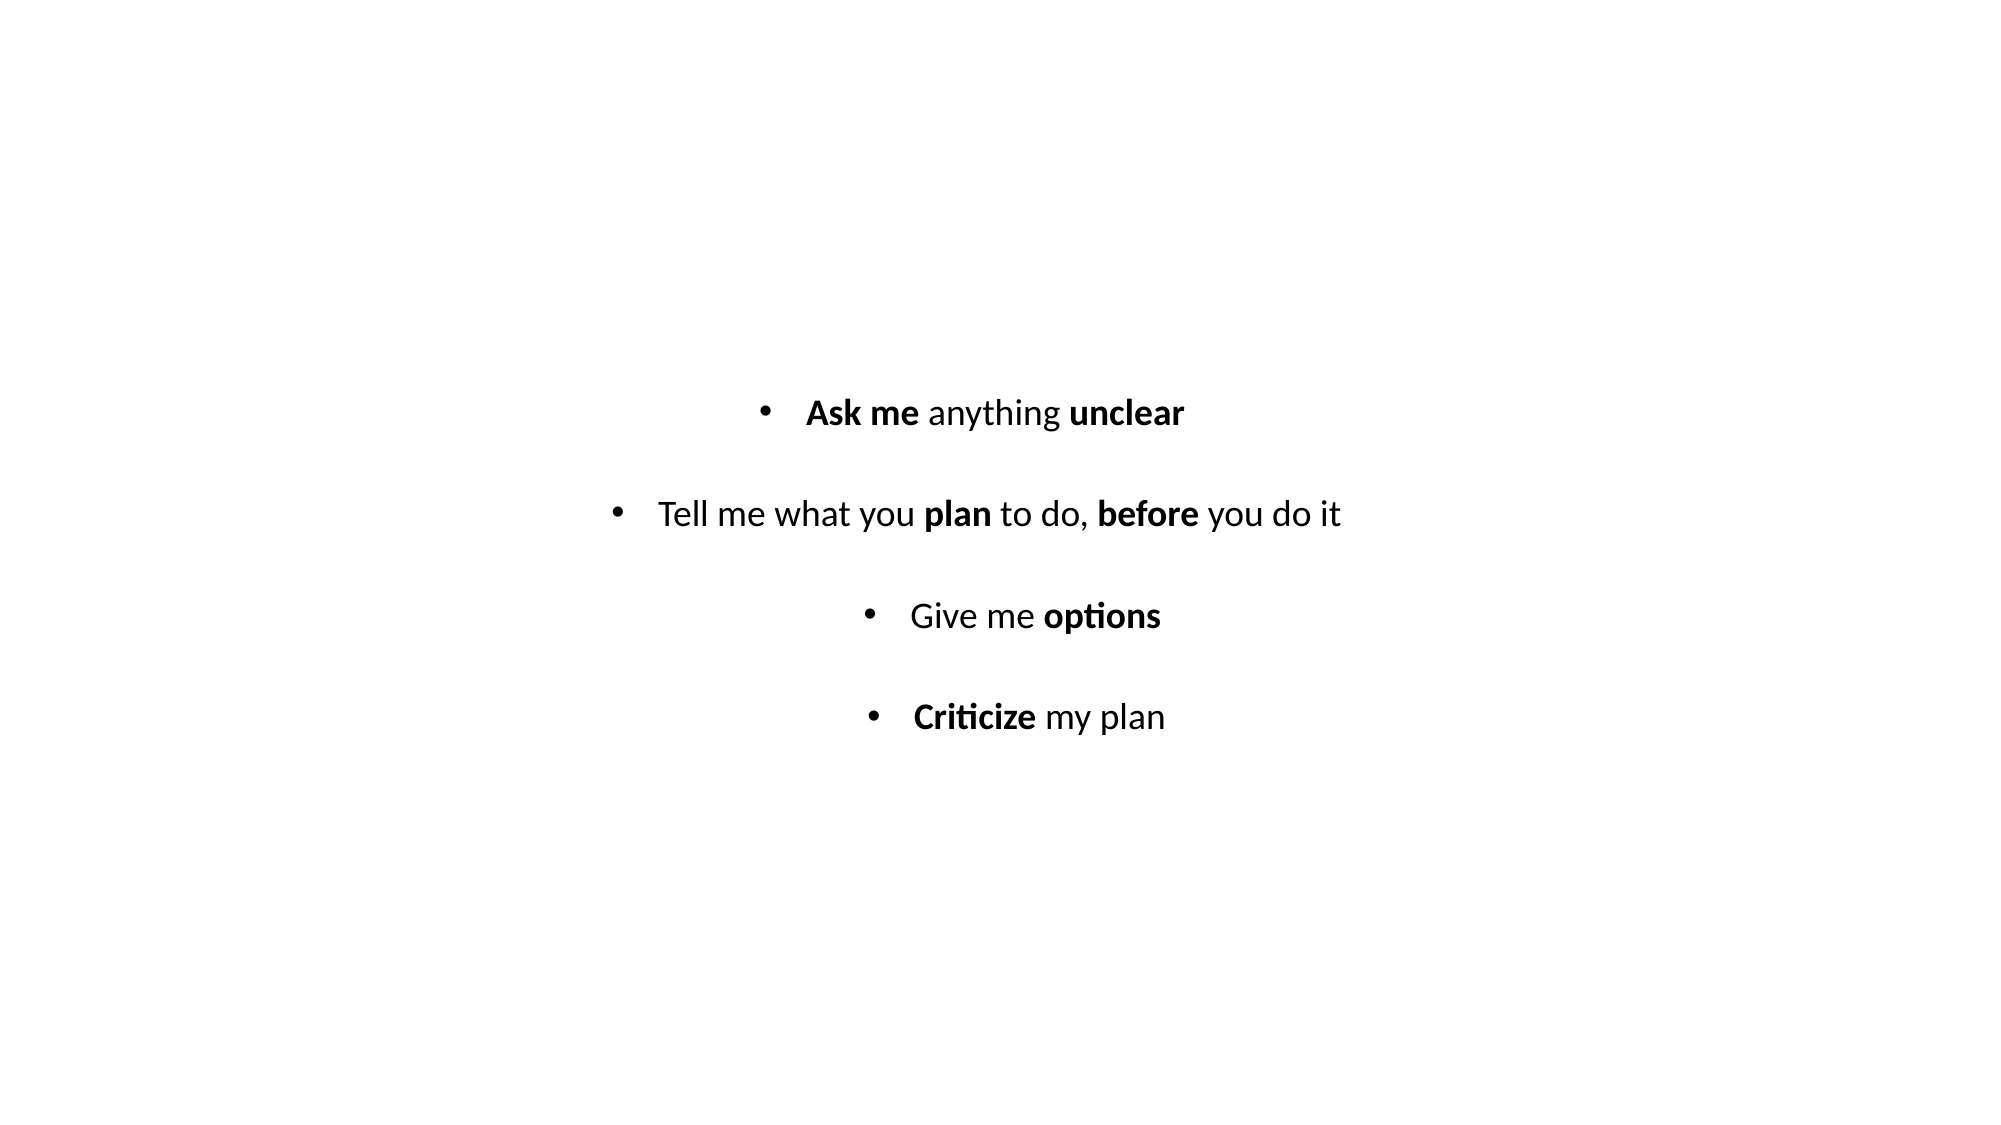

Ask me anything unclear
Tell me what you plan to do, before you do it
Give me options
Criticize my plan